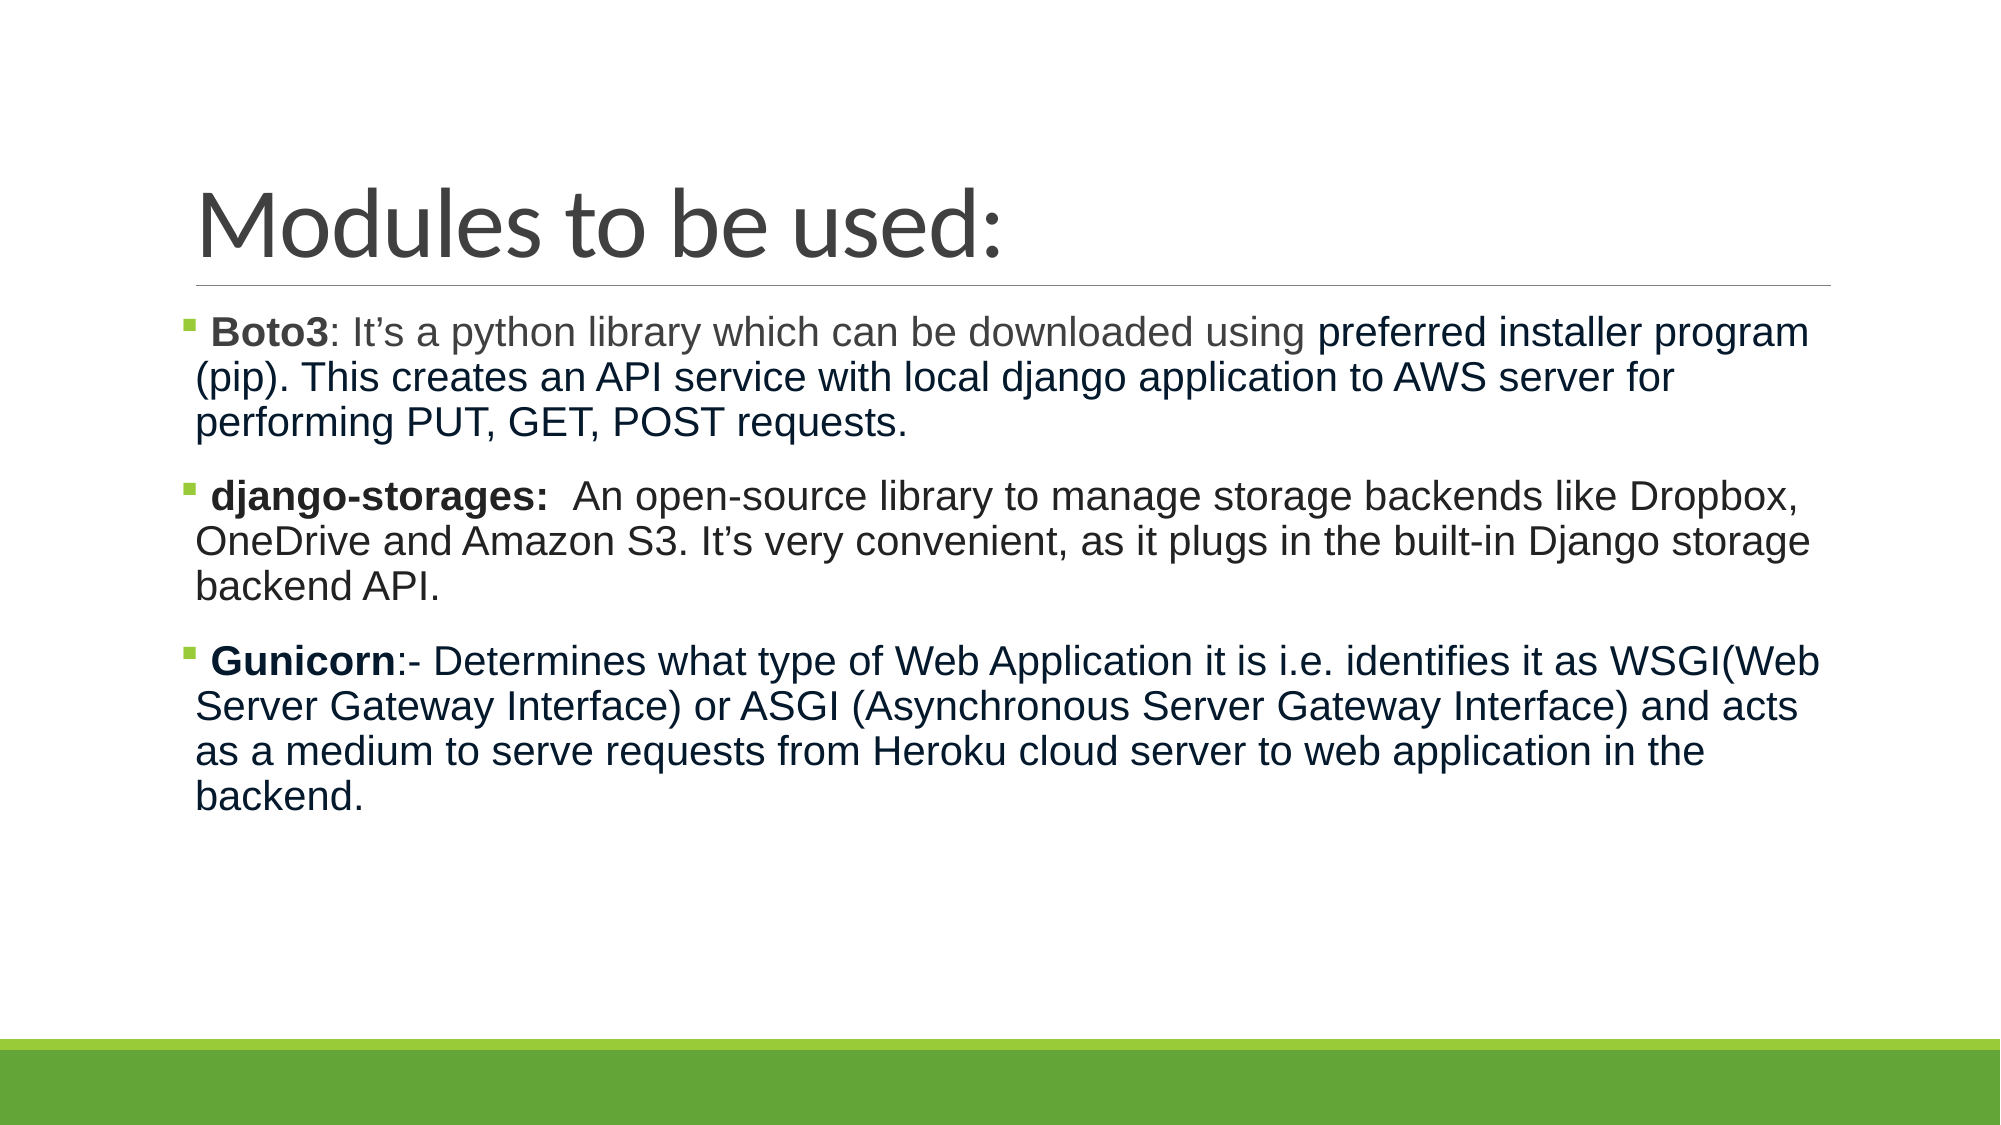

# Modules to be used:
 Boto3: It’s a python library which can be downloaded using preferred installer program (pip). This creates an API service with local django application to AWS server for performing PUT, GET, POST requests.
 django-storages:  An open-source library to manage storage backends like Dropbox, OneDrive and Amazon S3. It’s very convenient, as it plugs in the built-in Django storage backend API.
 Gunicorn:- Determines what type of Web Application it is i.e. identifies it as WSGI(Web Server Gateway Interface) or ASGI (Asynchronous Server Gateway Interface) and acts as a medium to serve requests from Heroku cloud server to web application in the backend.